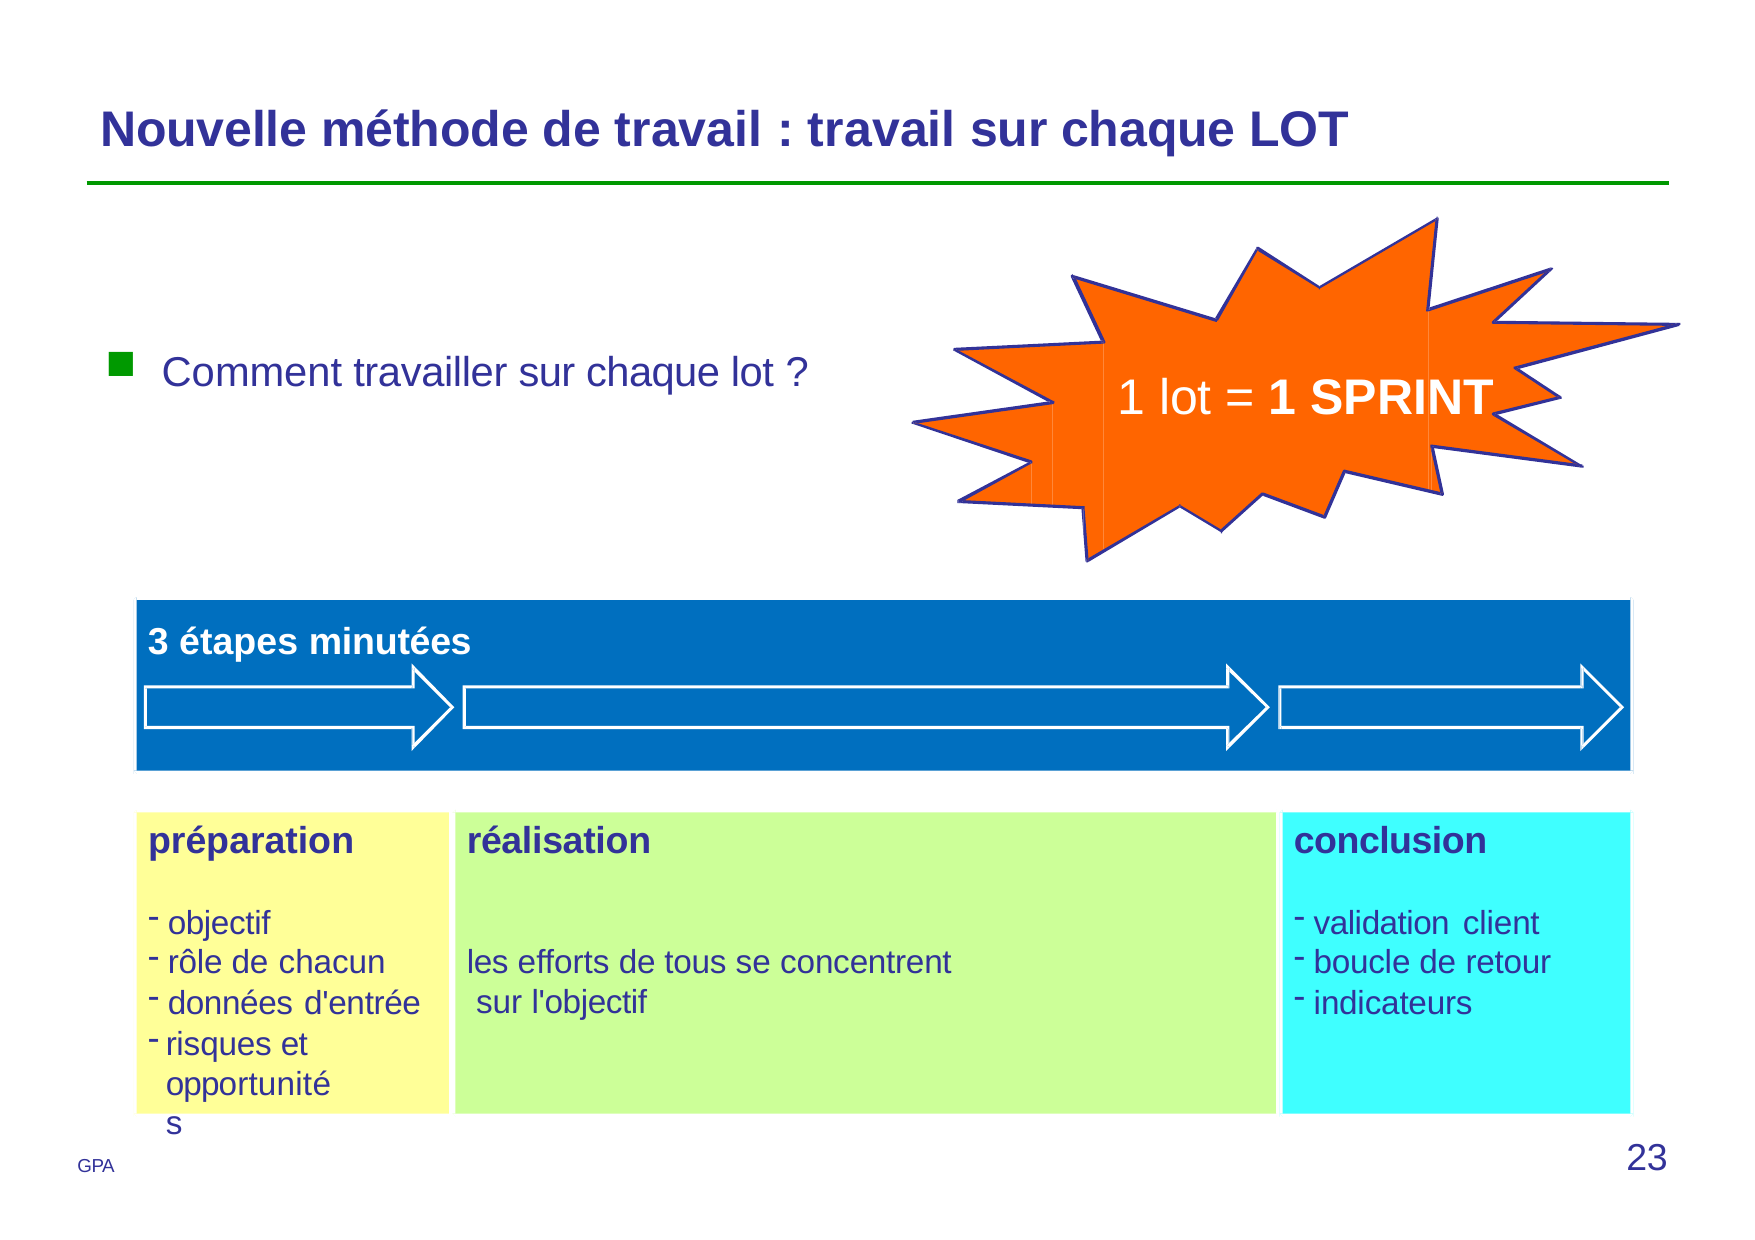

# Nouvelle méthode de travail : travail sur chaque LOT

Comment travailler sur chaque lot ?
1 lot = 1 SPRINT

3 étapes minutées

préparation
réalisation
conclusion
objectif
rôle de chacun
données d'entrée
risques et  opportunités
validation client
boucle de retour
indicateurs
les efforts de tous se concentrent  sur l'objectif
23
GPA